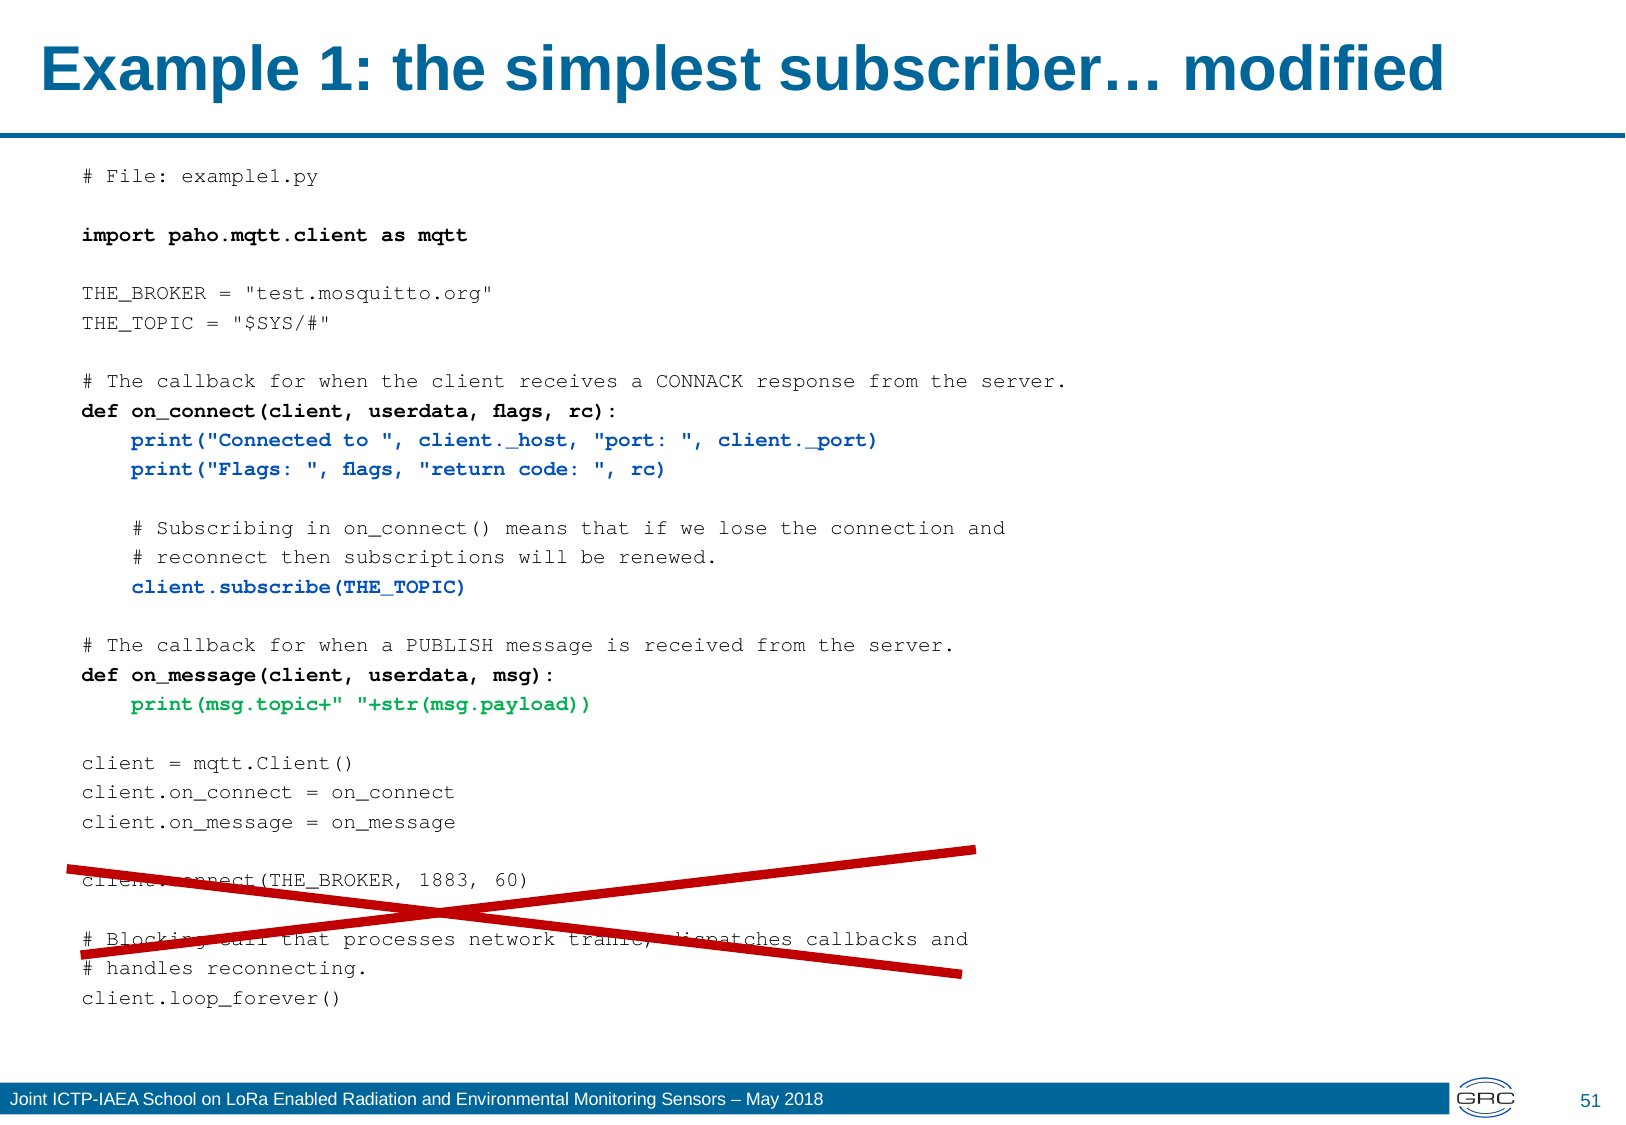

# Example 1: the simplest subscriber… modified
# File: example1.py

import paho.mqtt.client as mqtt

THE_BROKER = "test.mosquitto.org"
THE_TOPIC = "$SYS/#"

# The callback for when the client receives a CONNACK response from the server.
def on_connect(client, userdata, flags, rc):
    print("Connected to ", client._host, "port: ", client._port)
    print("Flags: ", flags, "return code: ", rc)

    # Subscribing in on_connect() means that if we lose the connection and
    # reconnect then subscriptions will be renewed.
    client.subscribe(THE_TOPIC)

# The callback for when a PUBLISH message is received from the server.
def on_message(client, userdata, msg):
    print(msg.topic+" "+str(msg.payload))

client = mqtt.Client()
client.on_connect = on_connect
client.on_message = on_message

client.connect(THE_BROKER, 1883, 60)

# Blocking call that processes network traffic, dispatches callbacks and
# handles reconnecting.
client.loop_forever()

51